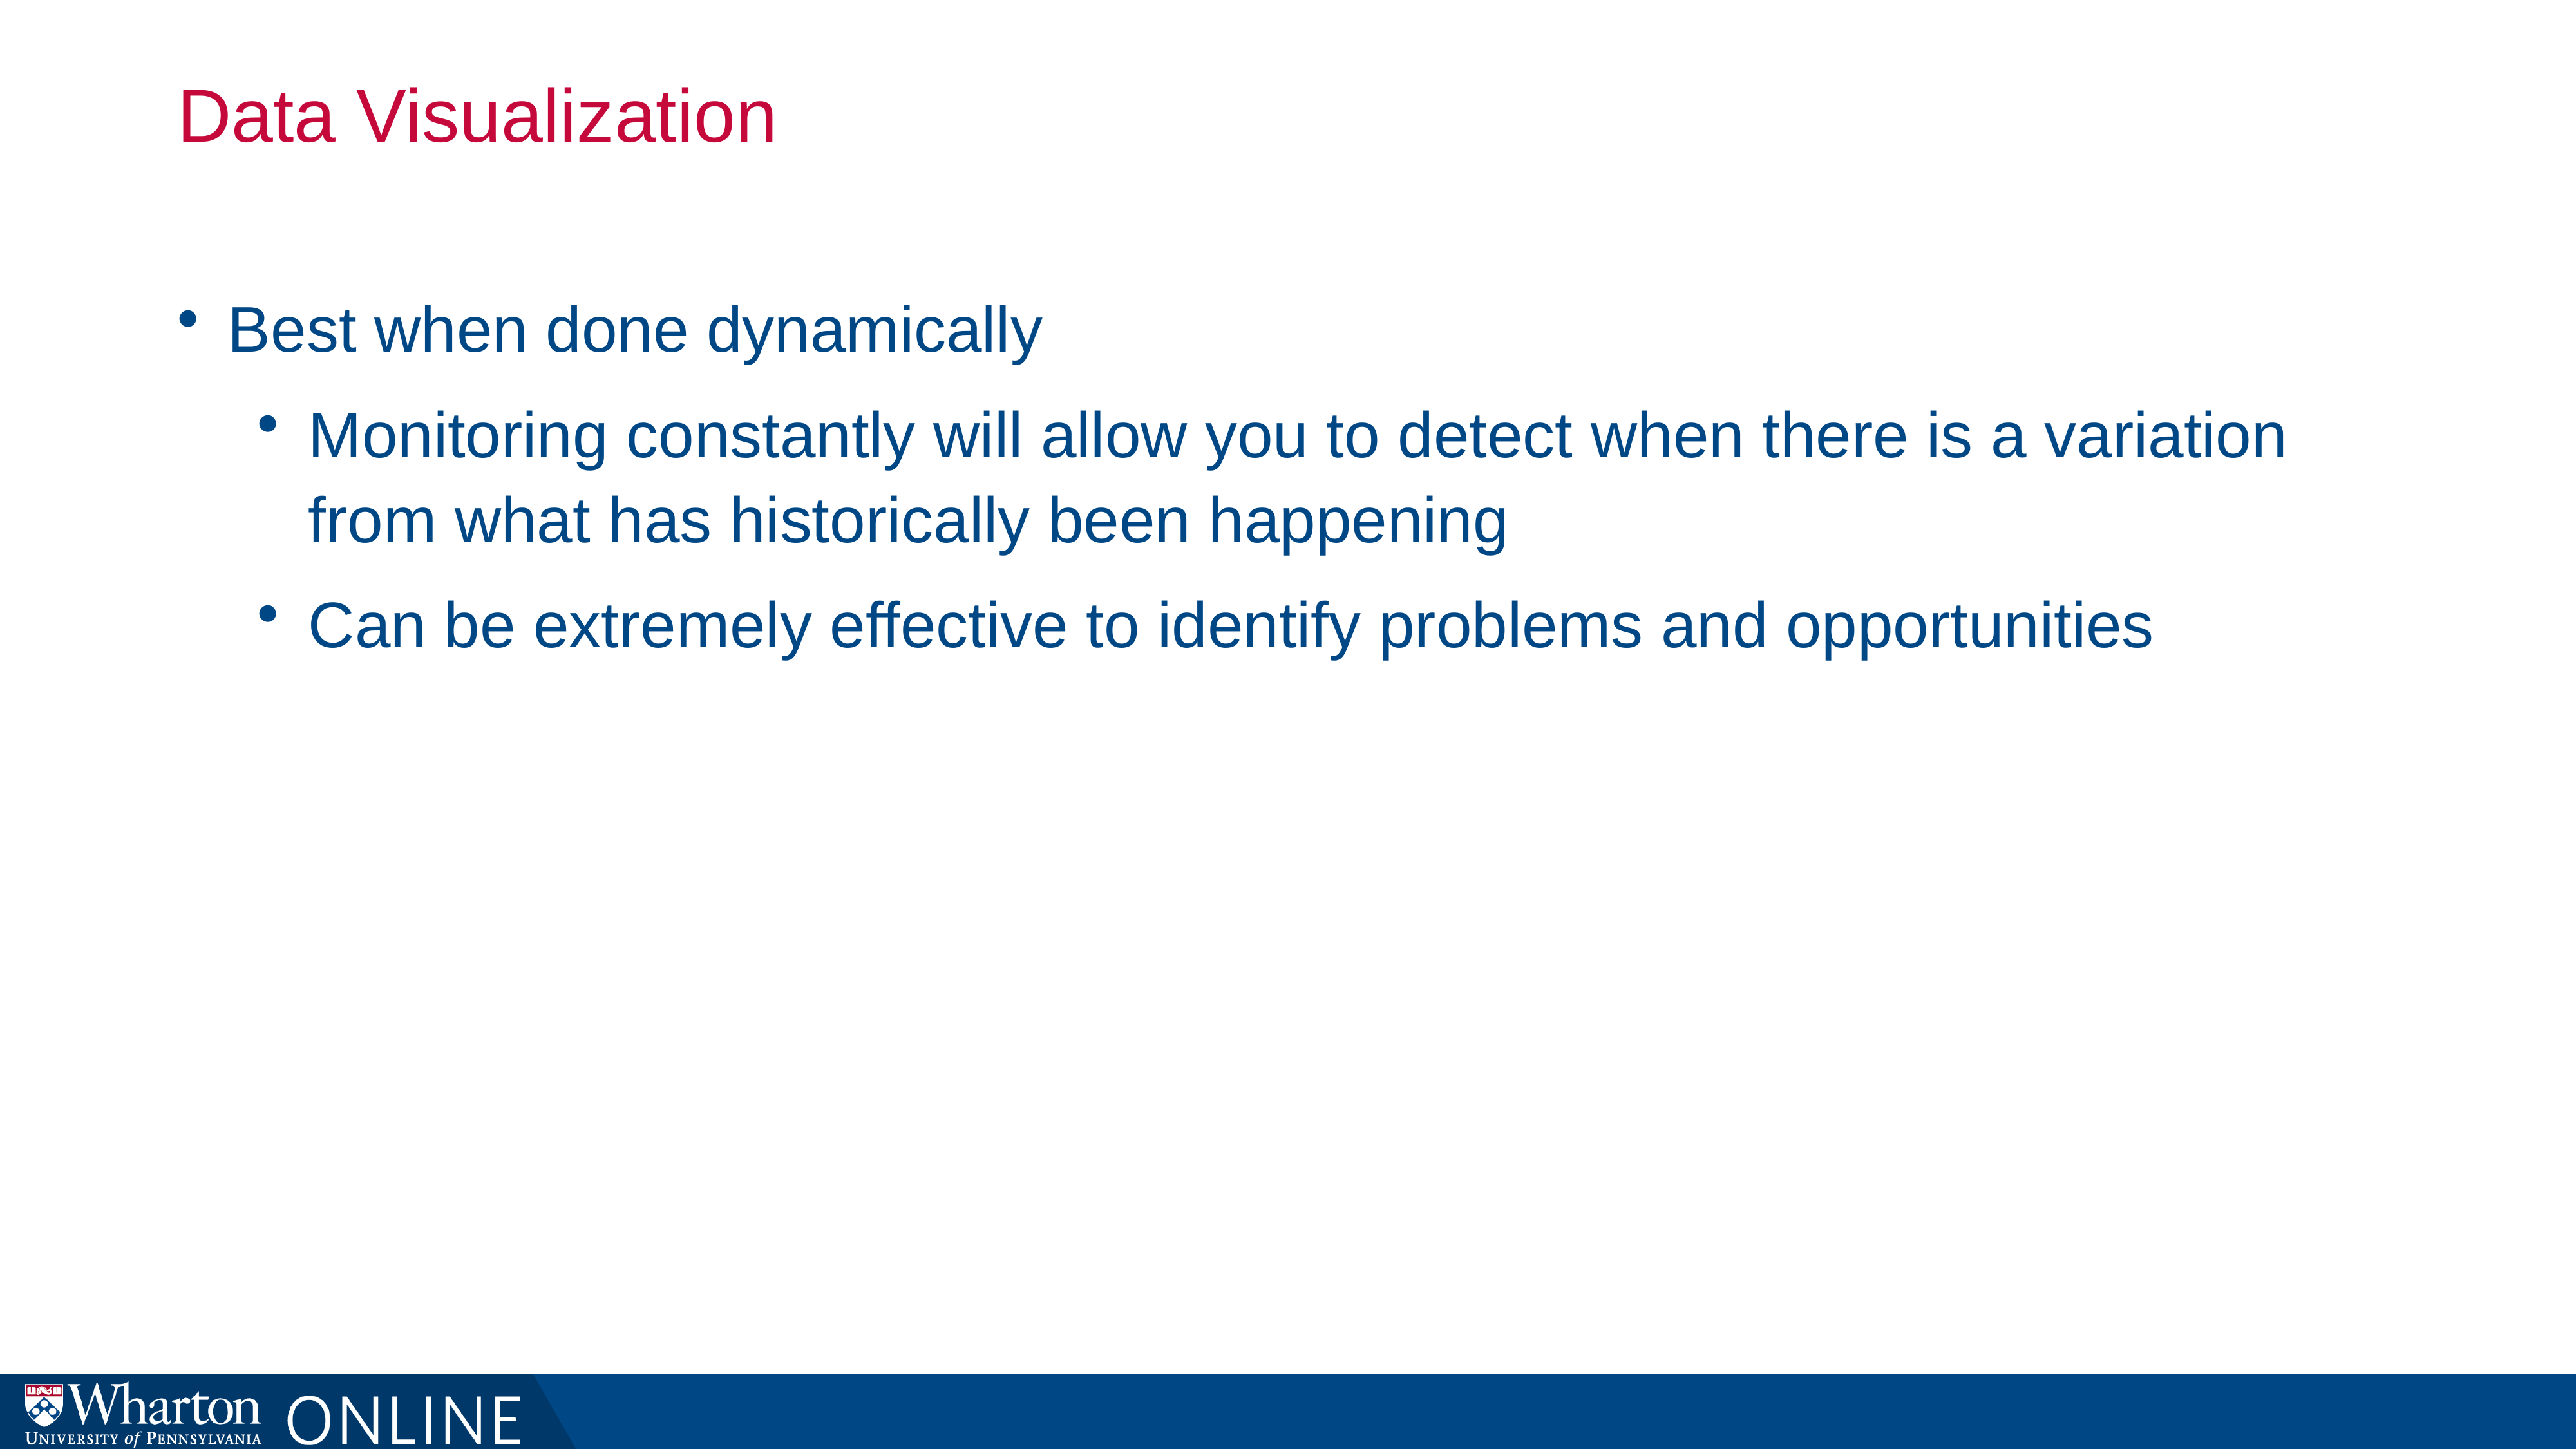

# Data Visualization
Best when done dynamically
Monitoring constantly will allow you to detect when there is a variation from what has historically been happening
Can be extremely effective to identify problems and opportunities